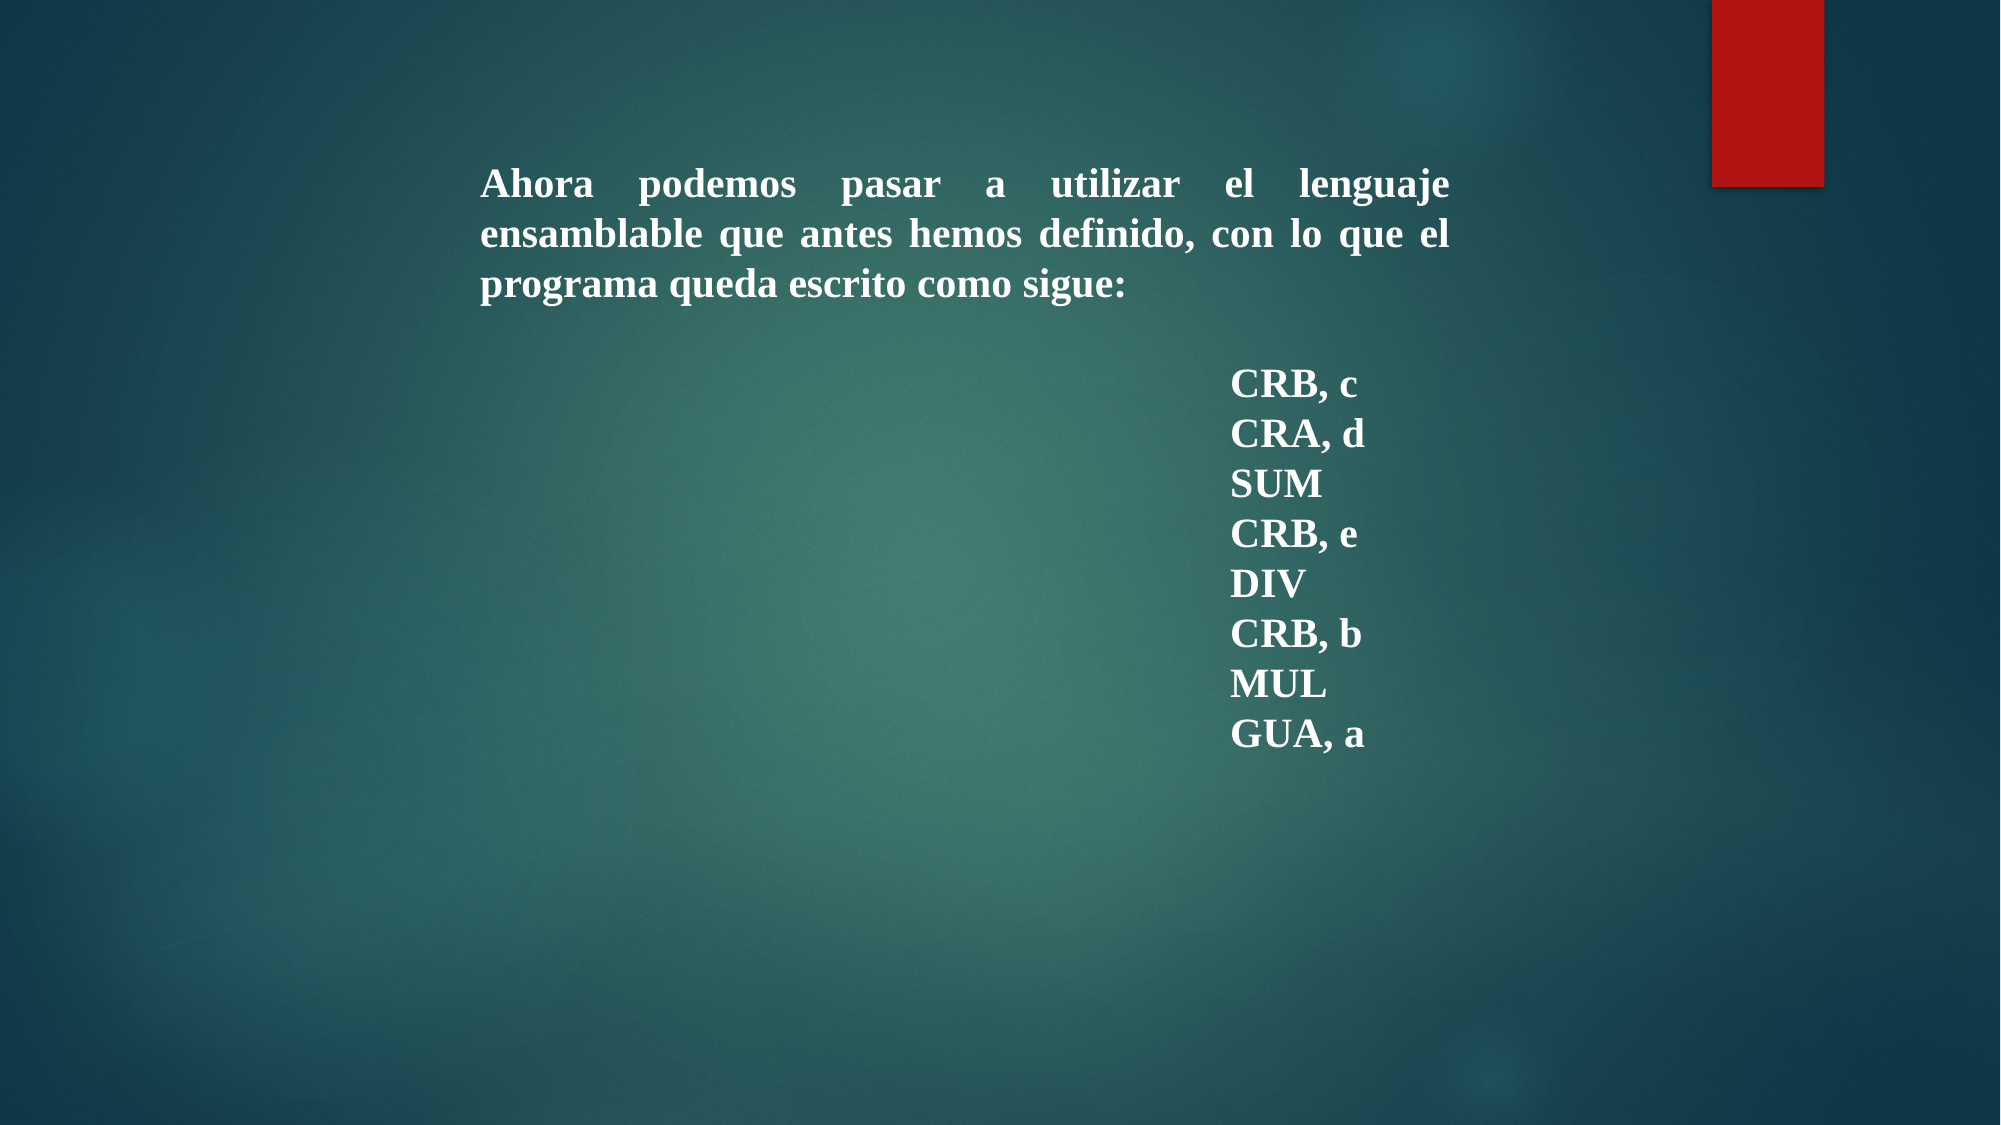

Ahora podemos pasar a utilizar el lenguaje ensamblable que antes hemos definido, con lo que el programa queda escrito como sigue:

					CRB, c
					CRA, d
					SUM
					CRB, e
					DIV
					CRB, b
					MUL
					GUA, a